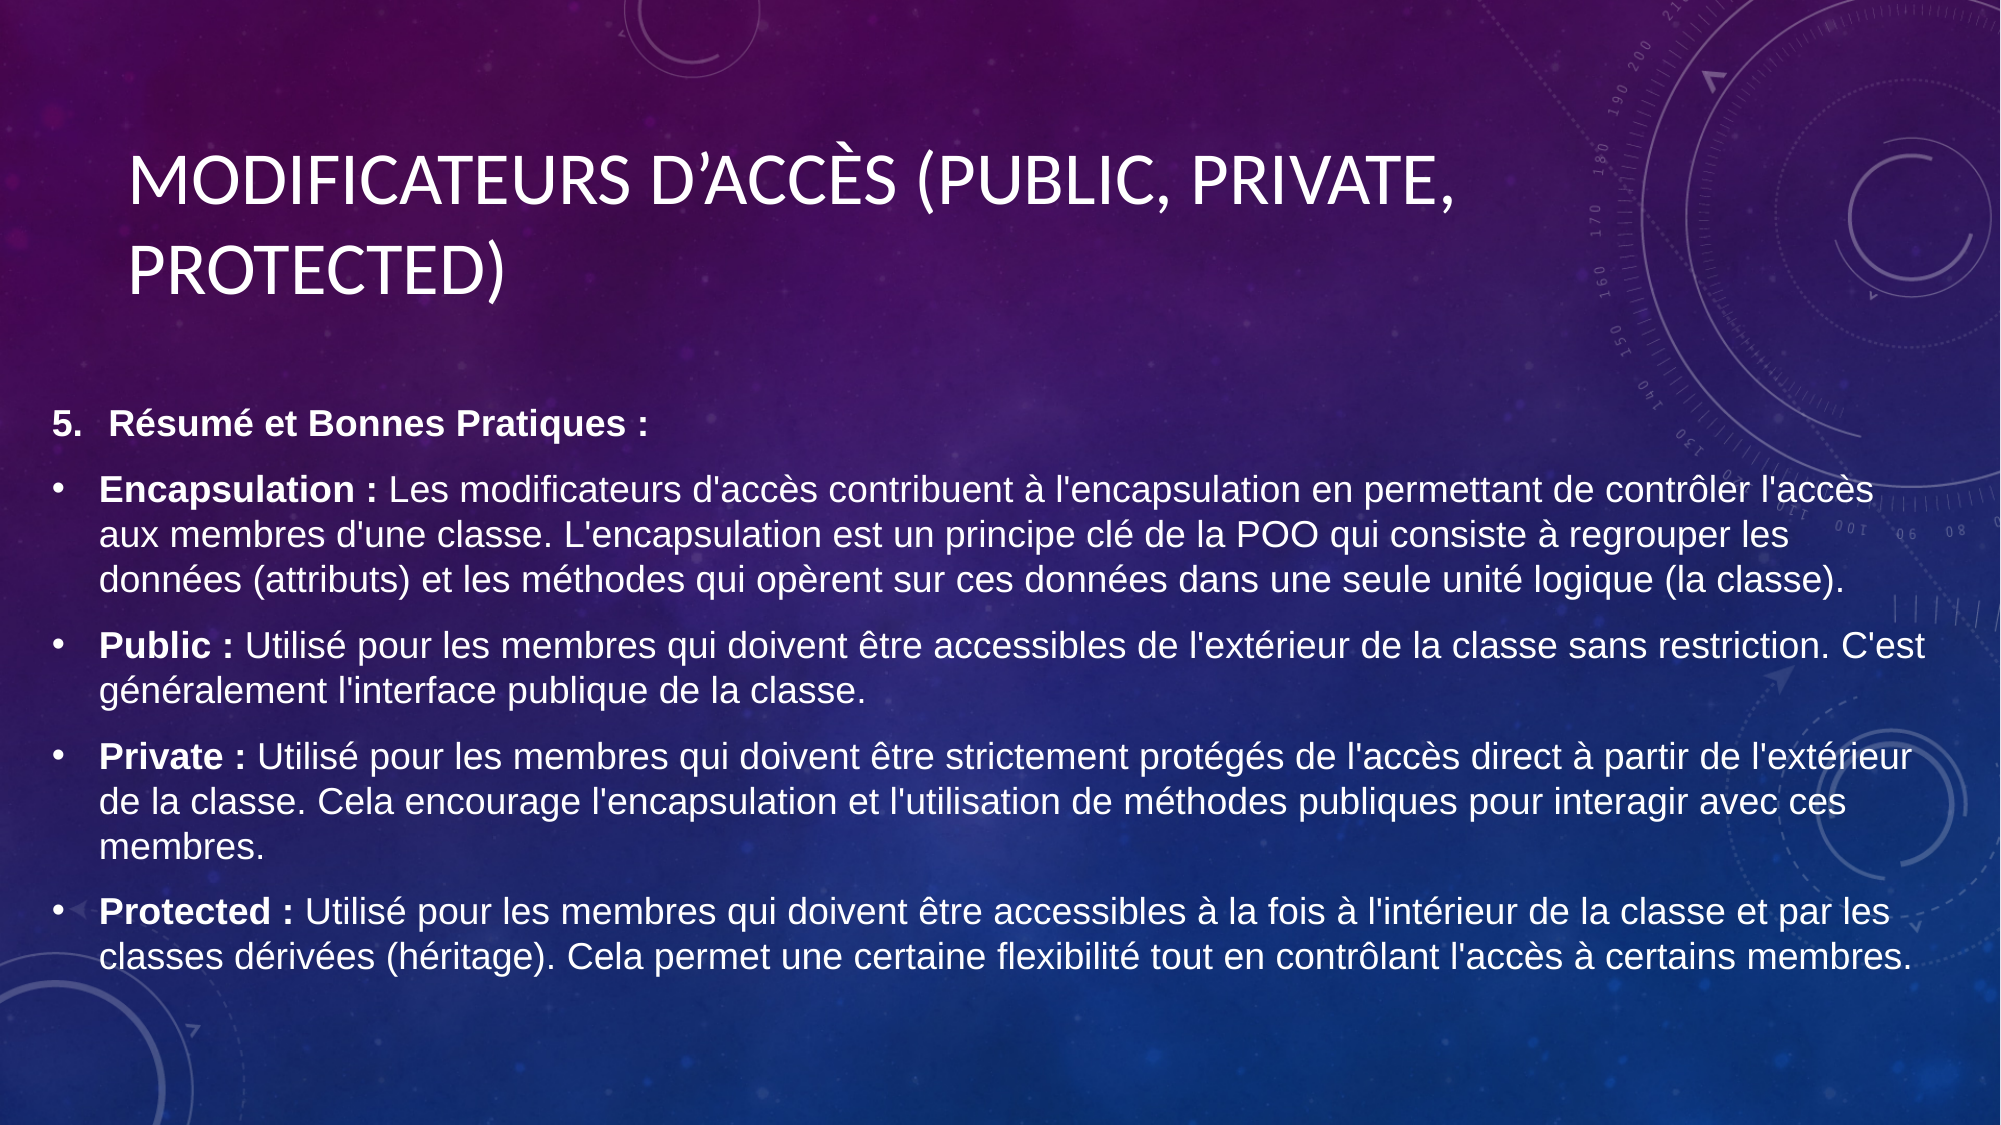

# Modificateurs d’accès (public, private, protected)
Résumé et Bonnes Pratiques :
Encapsulation : Les modificateurs d'accès contribuent à l'encapsulation en permettant de contrôler l'accès aux membres d'une classe. L'encapsulation est un principe clé de la POO qui consiste à regrouper les données (attributs) et les méthodes qui opèrent sur ces données dans une seule unité logique (la classe).
Public : Utilisé pour les membres qui doivent être accessibles de l'extérieur de la classe sans restriction. C'est généralement l'interface publique de la classe.
Private : Utilisé pour les membres qui doivent être strictement protégés de l'accès direct à partir de l'extérieur de la classe. Cela encourage l'encapsulation et l'utilisation de méthodes publiques pour interagir avec ces membres.
Protected : Utilisé pour les membres qui doivent être accessibles à la fois à l'intérieur de la classe et par les classes dérivées (héritage). Cela permet une certaine flexibilité tout en contrôlant l'accès à certains membres.